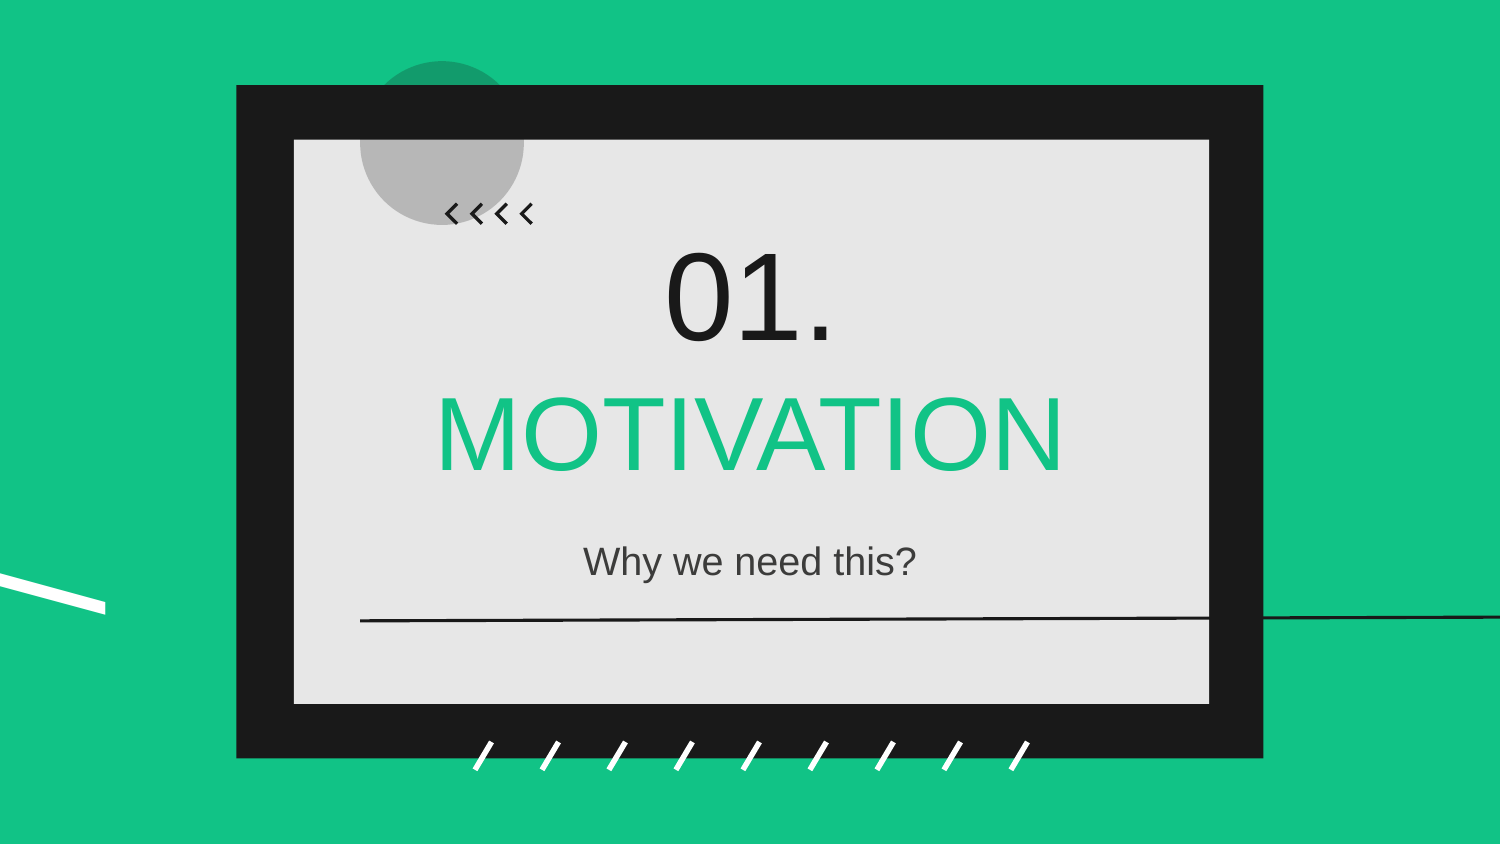

01.
# MOTIVATION
Why we need this?